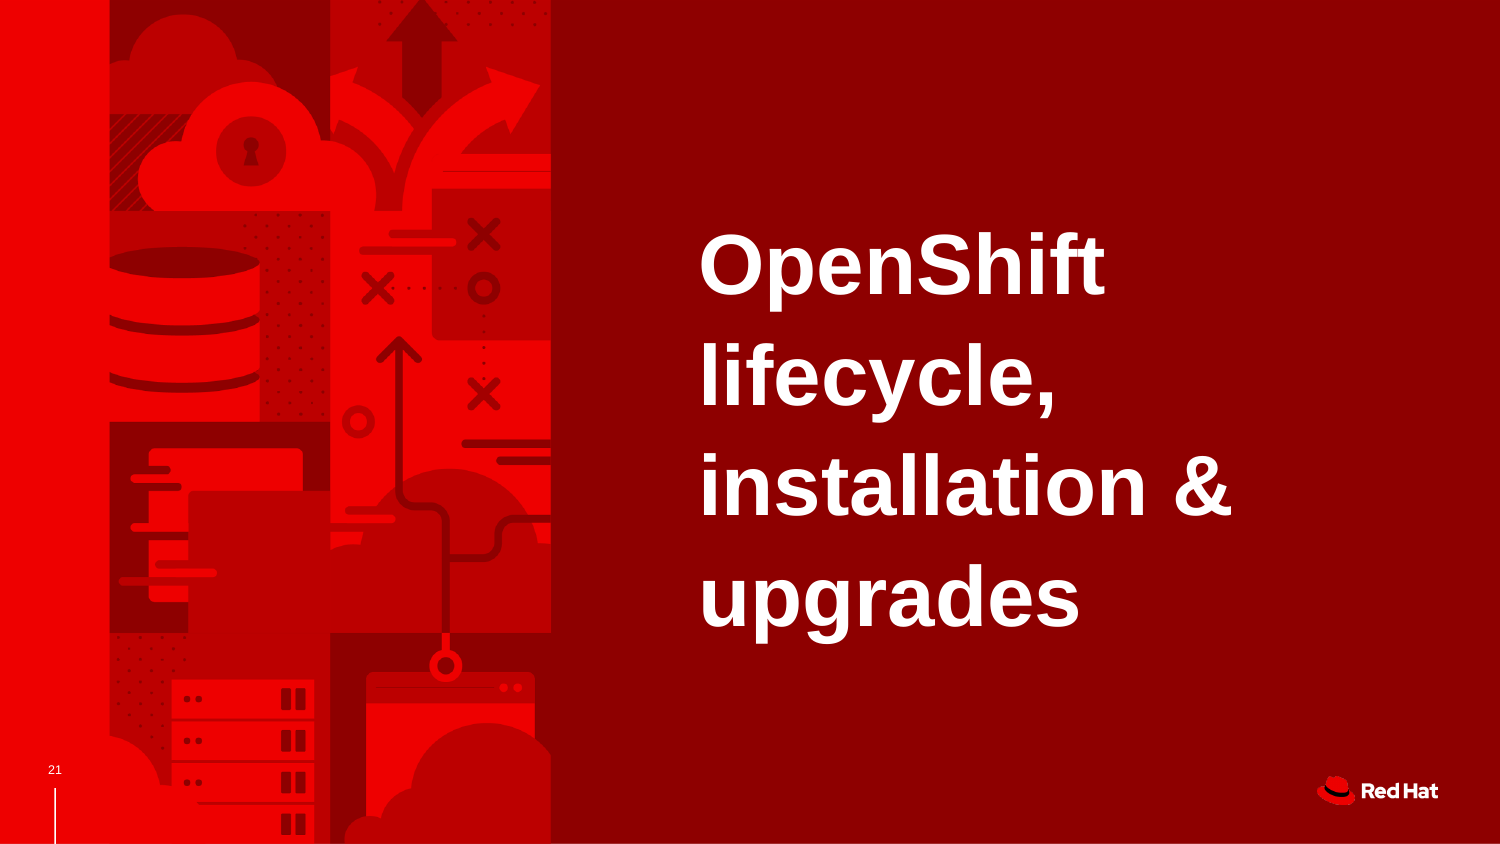

# OpenShift lifecycle, installation & upgrades
21